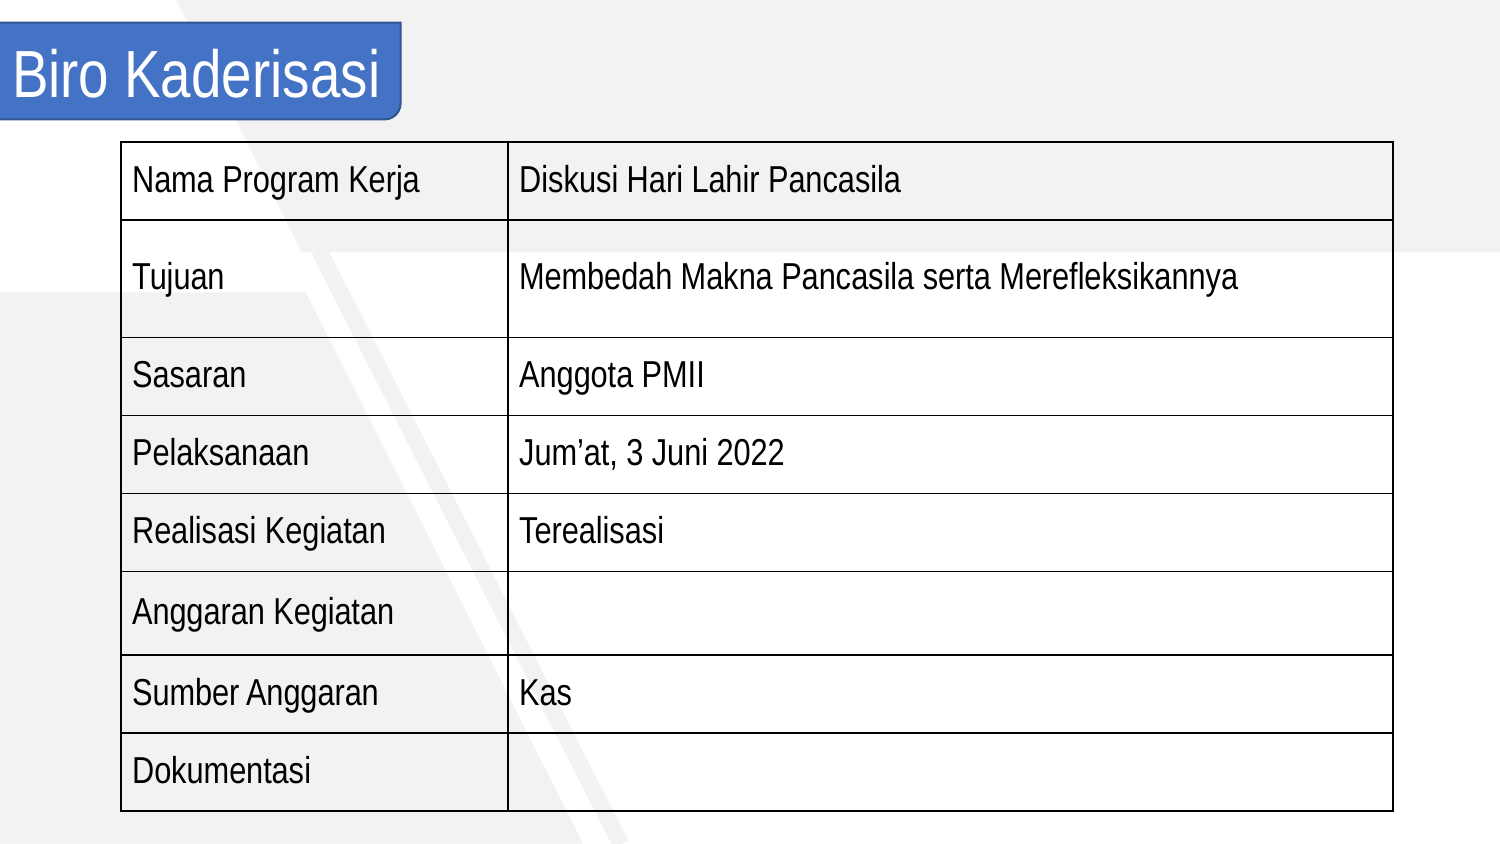

Biro Kaderisasi
| Nama Program Kerja | Diskusi Hari Lahir Pancasila |
| --- | --- |
| Tujuan | Membedah Makna Pancasila serta Merefleksikannya |
| Sasaran | Anggota PMII |
| Pelaksanaan | Jum’at, 3 Juni 2022 |
| Realisasi Kegiatan | Terealisasi |
| Anggaran Kegiatan |  |
| Sumber Anggaran | Kas |
| Dokumentasi |  |